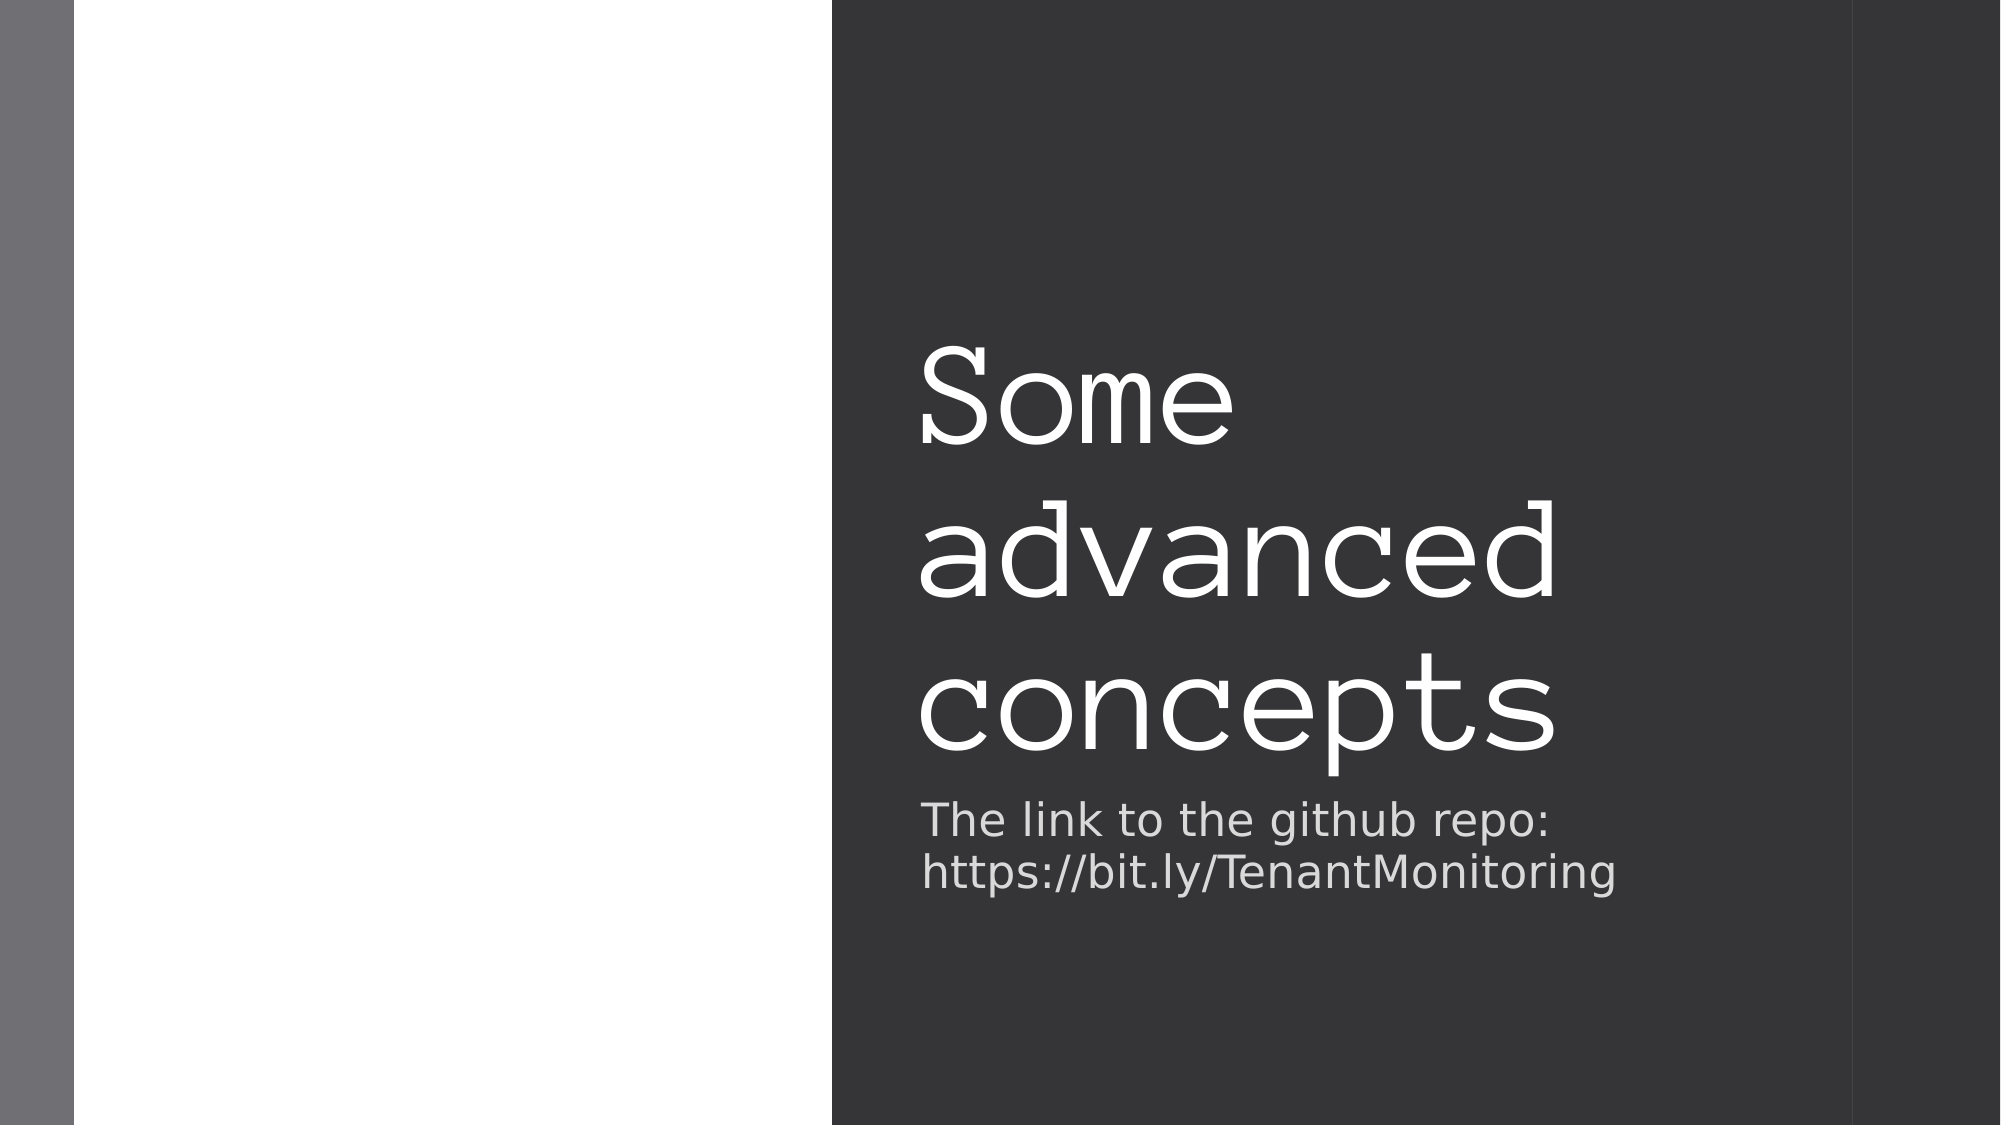

# Some advanced concepts
The link to the github repo: https://bit.ly/TenantMonitoring